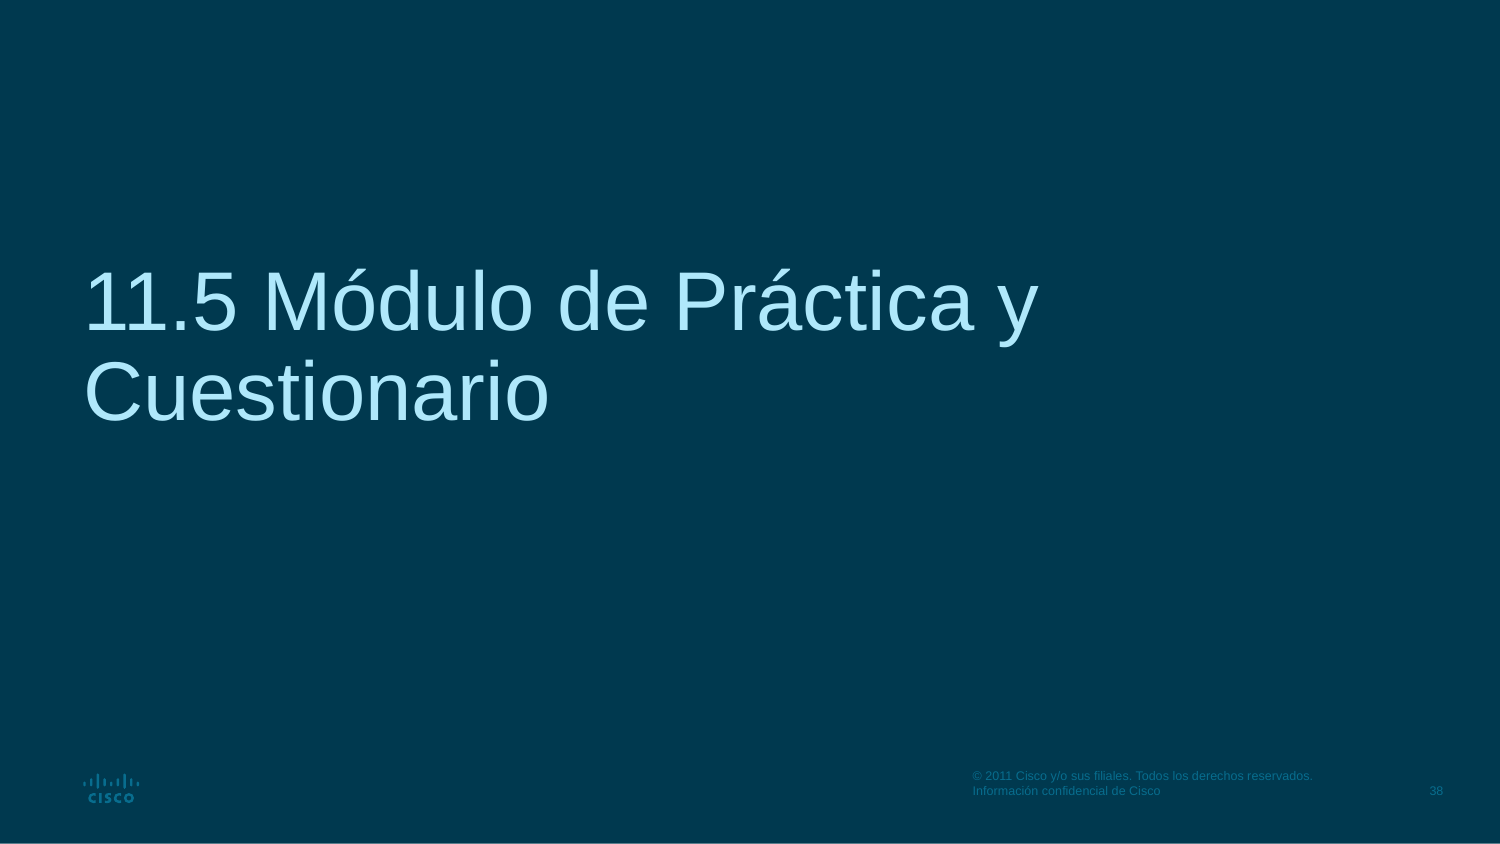

# 11.5 Módulo de Práctica y Cuestionario